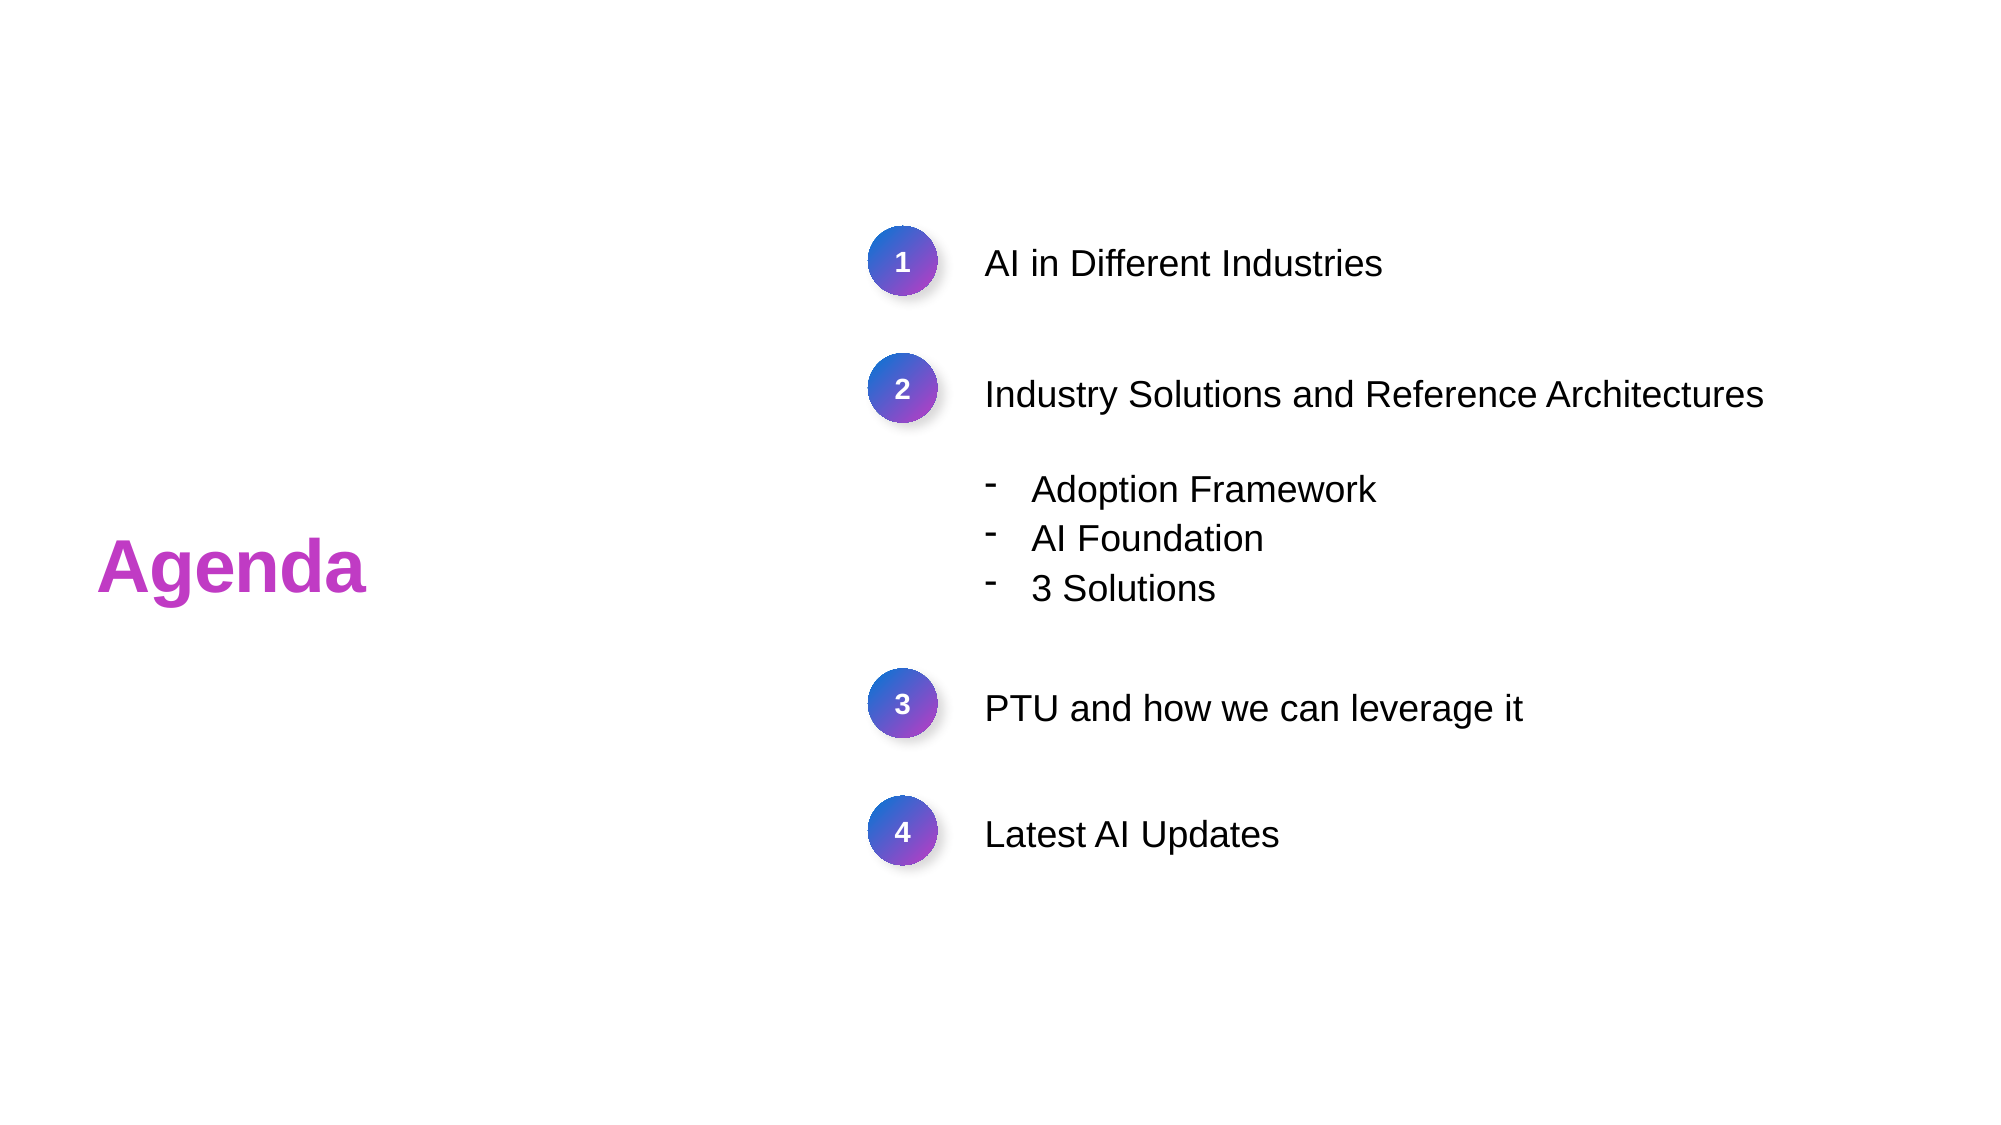

1
AI in Different Industries
2
Industry Solutions and Reference Architectures
Adoption Framework
AI Foundation
3 Solutions
# Agenda
3
PTU and how we can leverage it
4
Latest AI Updates